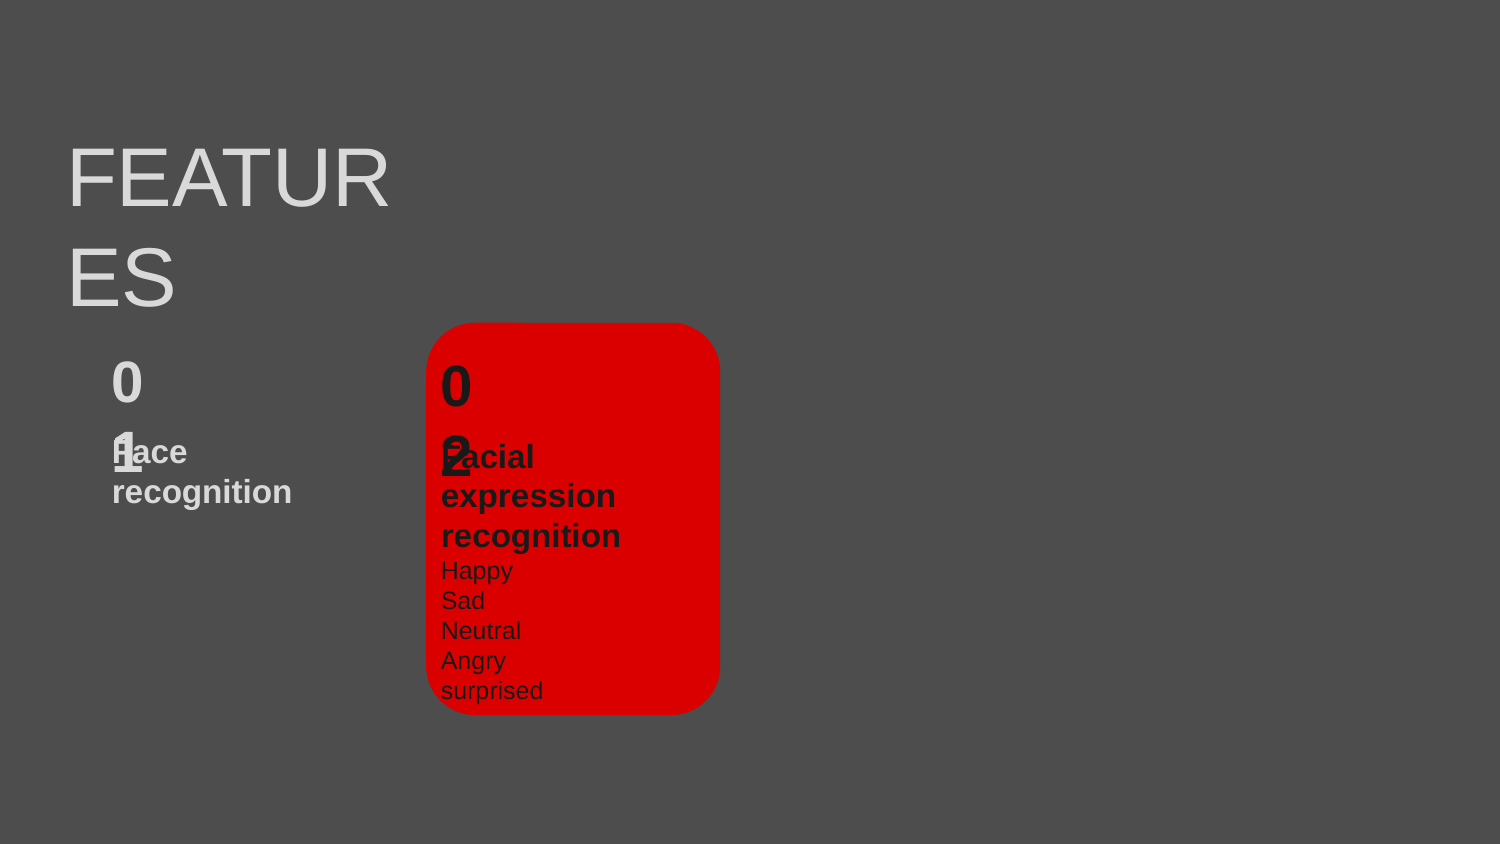

FEATURES

01
02
Face recognition

Facial expression recognition
Happy
Sad
Neutral
Angry
surprised